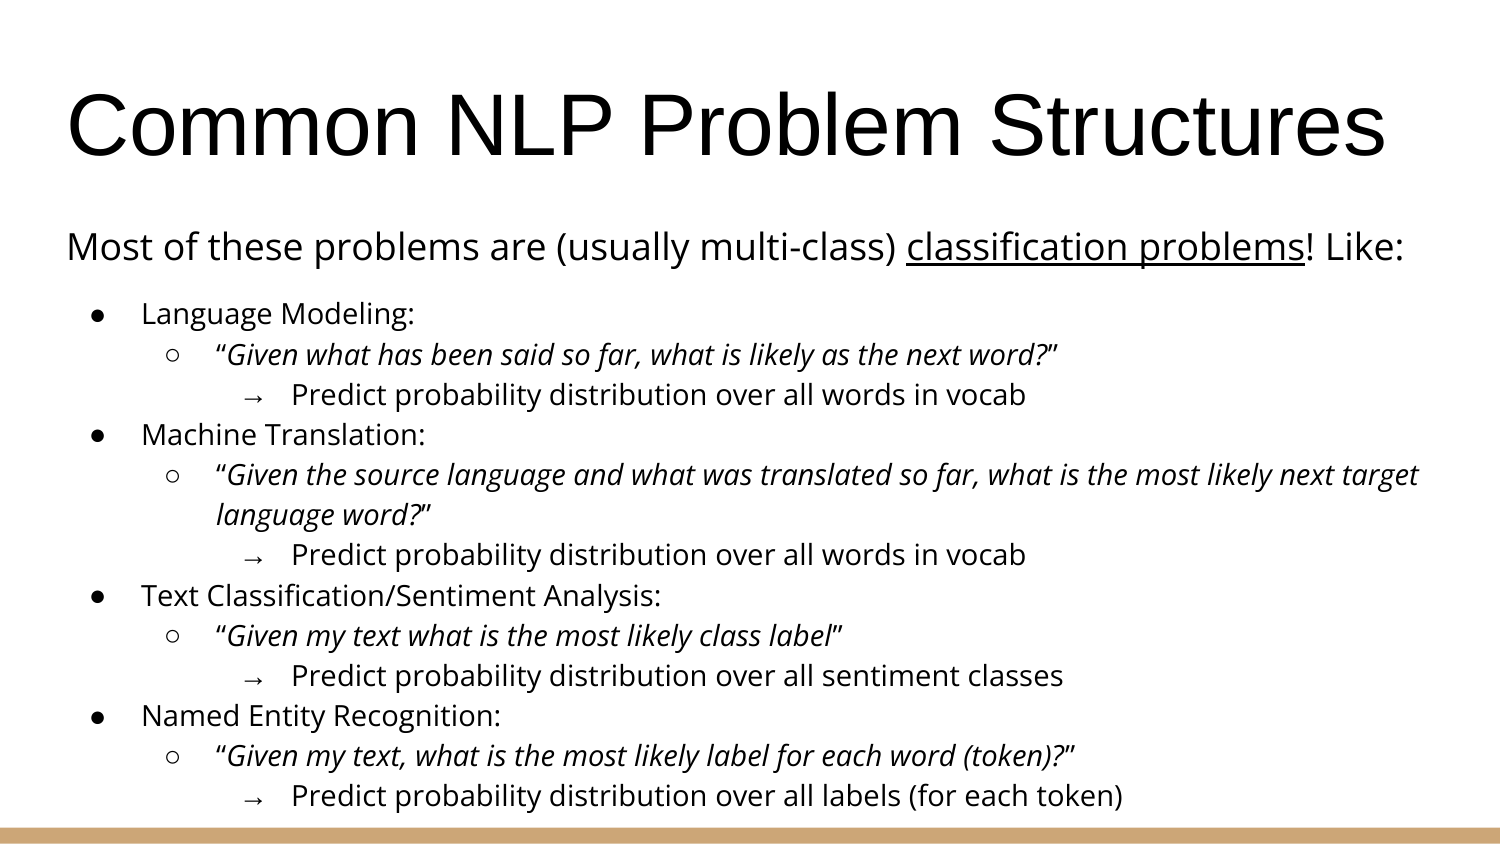

# Common NLP Problem Structures
Most of these problems are (usually multi-class) classification problems! Like:

Language Modeling:
“Given what has been said so far, what is likely as the next word?”
Predict probability distribution over all words in vocab
Machine Translation:
“Given the source language and what was translated so far, what is the most likely next target language word?”
Predict probability distribution over all words in vocab
Text Classification/Sentiment Analysis:
“Given my text what is the most likely class label”
Predict probability distribution over all sentiment classes
Named Entity Recognition:
“Given my text, what is the most likely label for each word (token)?”
Predict probability distribution over all labels (for each token)